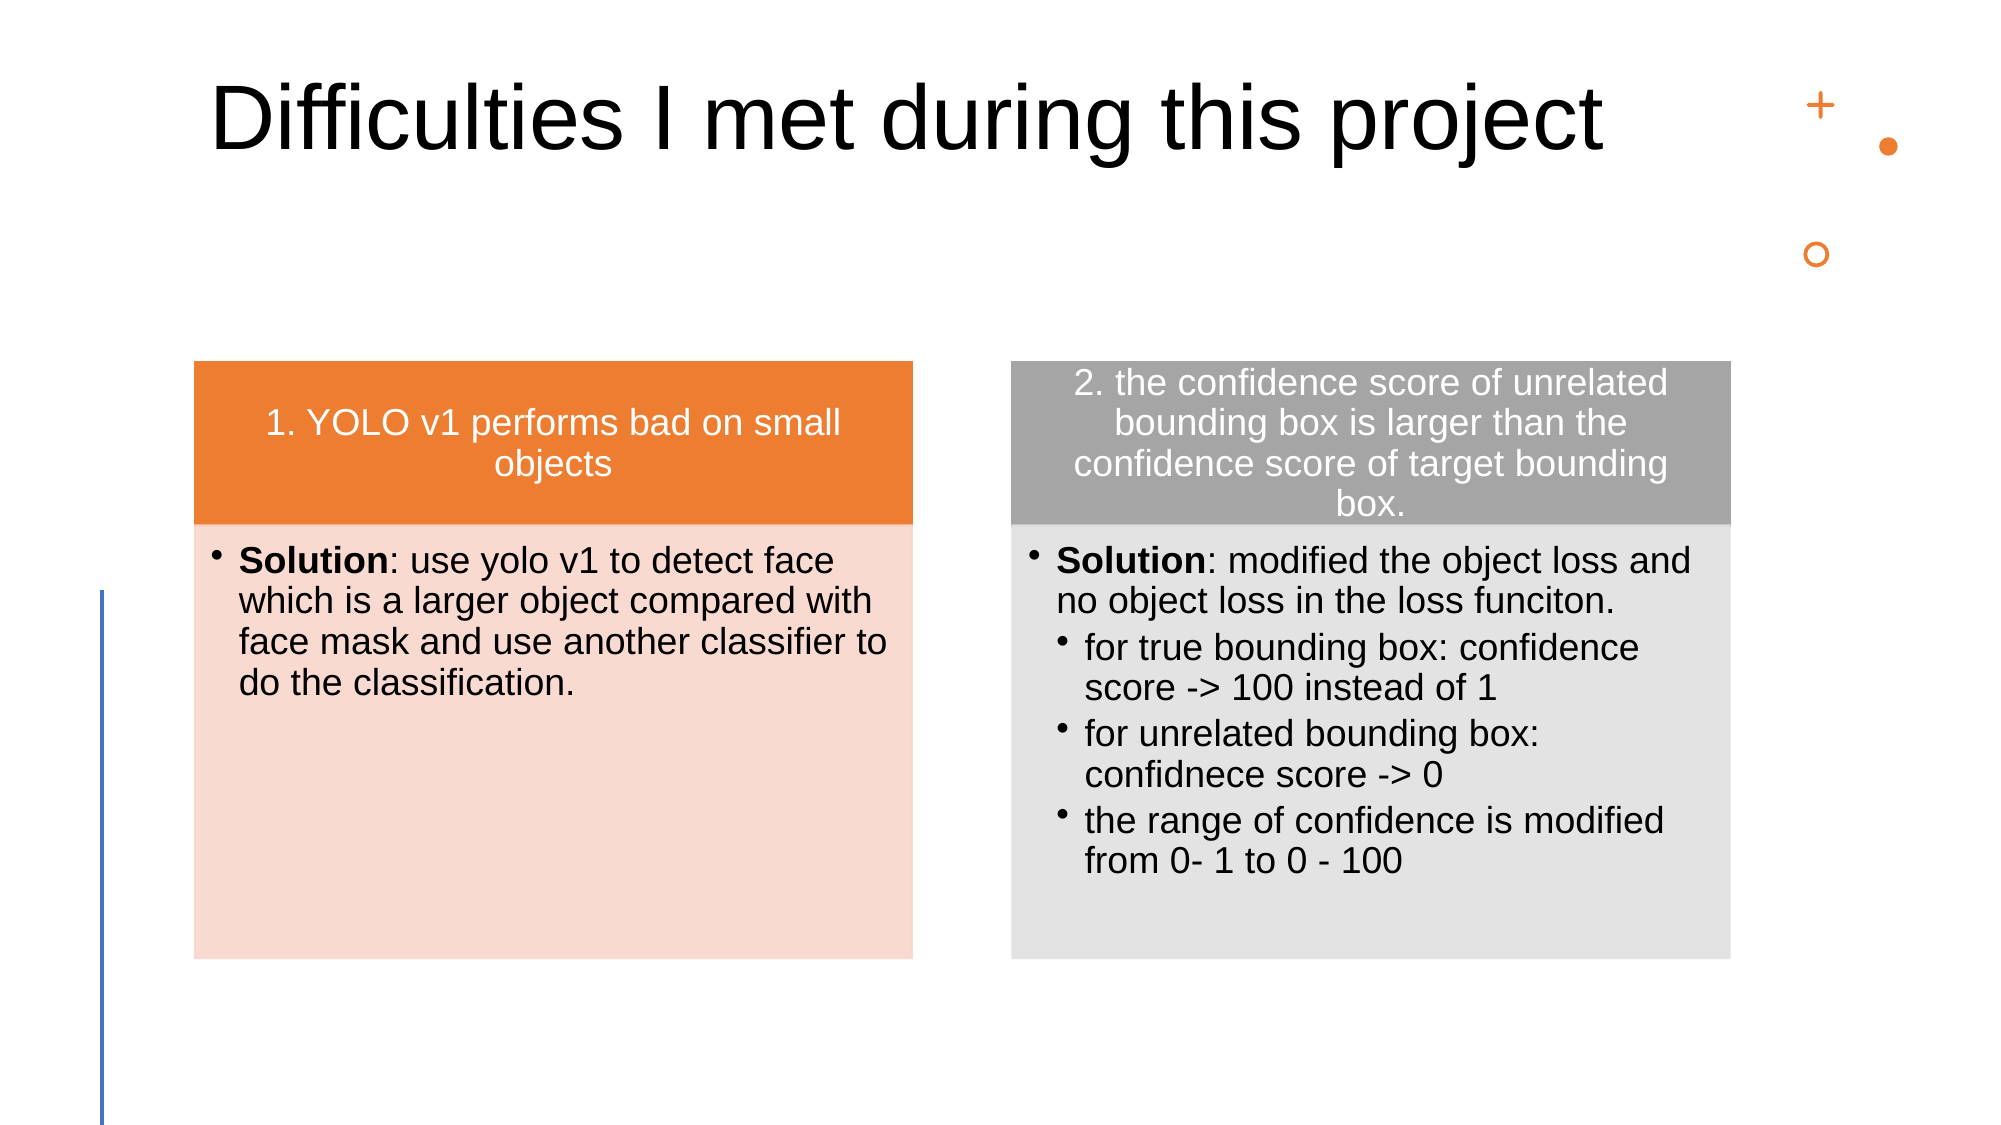

# Difficulties I met during this project

1. YOLO v1 performs bad on small objects
Solution: use yolo v1 to detect face which is a larger object compared with face mask and use another classifier to do the classification.
2. the confidence score of unrelated bounding box is larger than the confidence score of target bounding box.
Solution: modified the object loss and no object loss in the loss funciton.
for true bounding box: confidence score -> 100 instead of 1
for unrelated bounding box: confidnece score -> 0
the range of confidence is modified from 0- 1 to 0 - 100